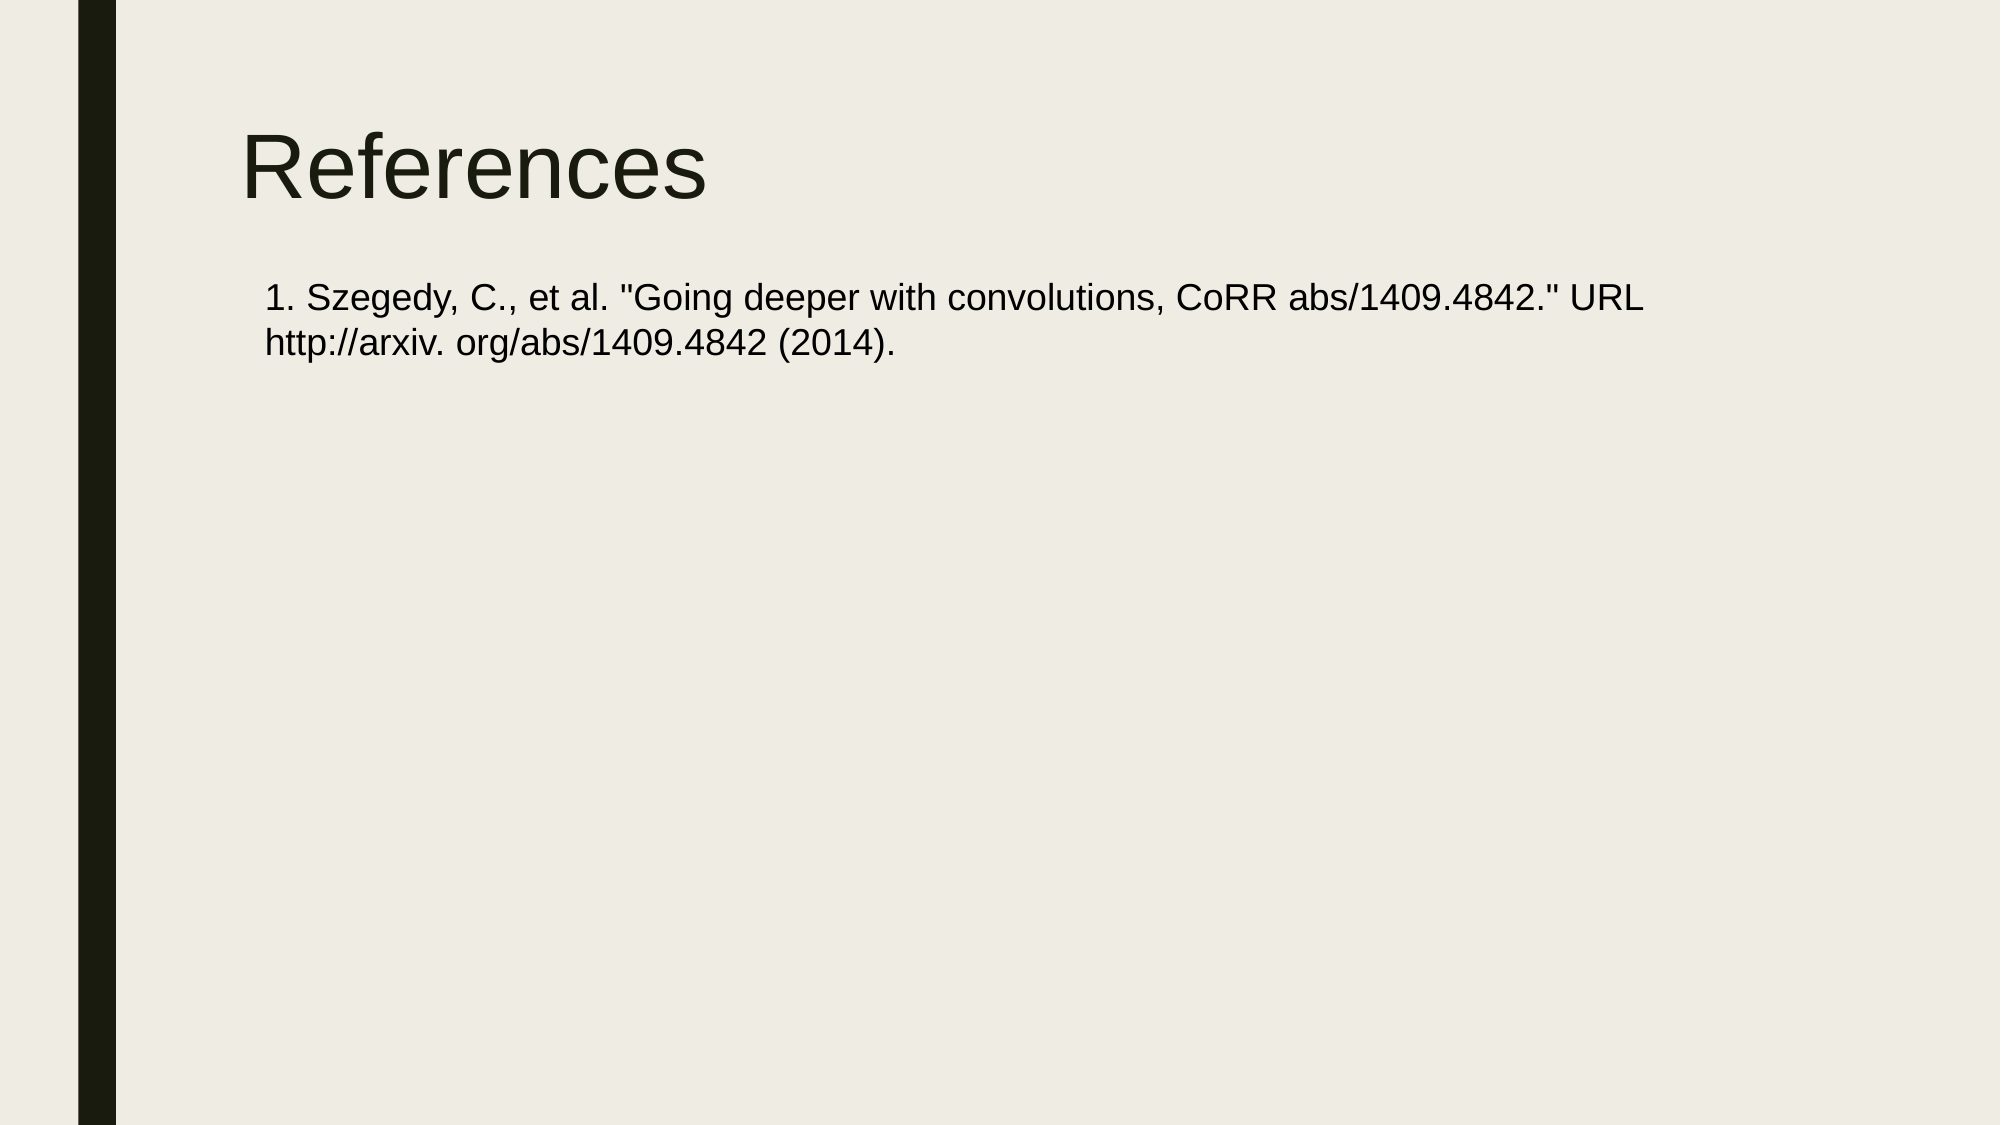

# References
1. Szegedy, C., et al. "Going deeper with convolutions, CoRR abs/1409.4842." URL http://arxiv. org/abs/1409.4842 (2014).